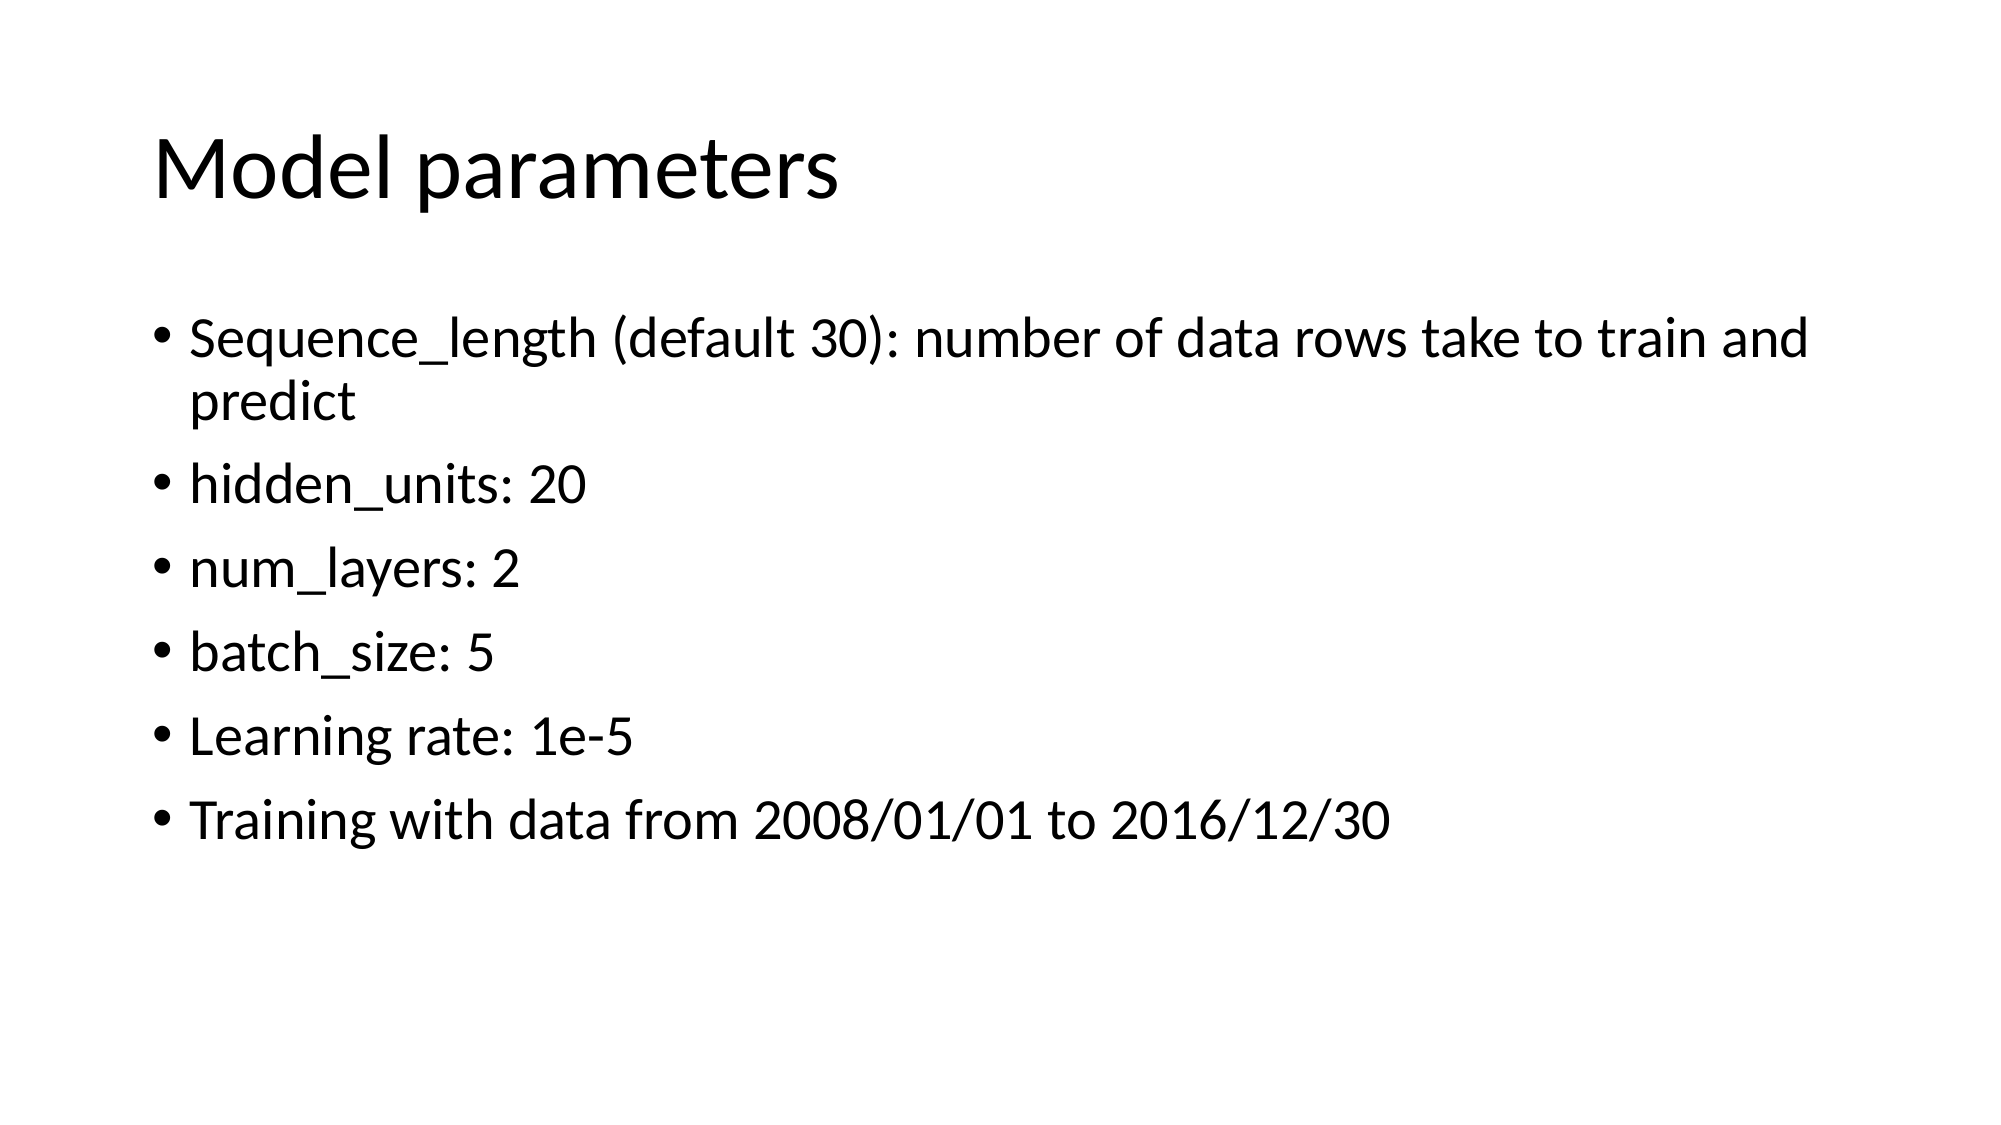

# Model parameters
Sequence_length (default 30): number of data rows take to train and predict
hidden_units: 20
num_layers: 2
batch_size: 5
Learning rate: 1e-5
Training with data from 2008/01/01 to 2016/12/30